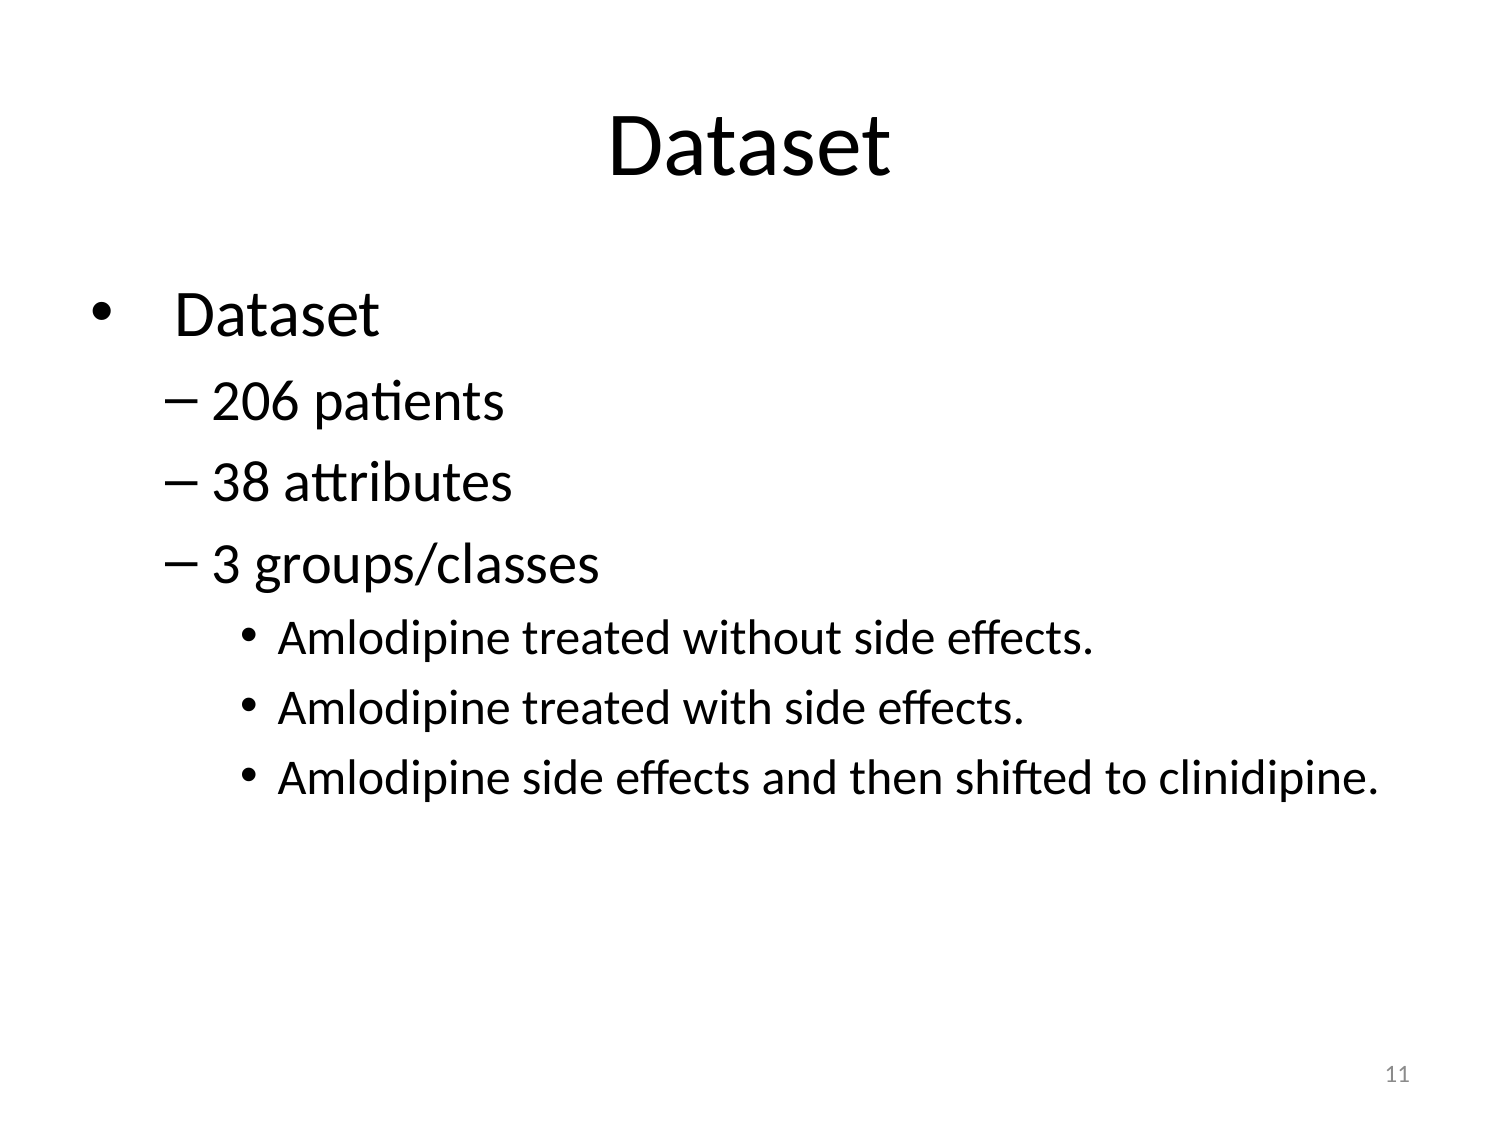

# Dataset
Dataset
206 patients
38 attributes
3 groups/classes
Amlodipine treated without side effects.
Amlodipine treated with side effects.
Amlodipine side effects and then shifted to clinidipine.

11